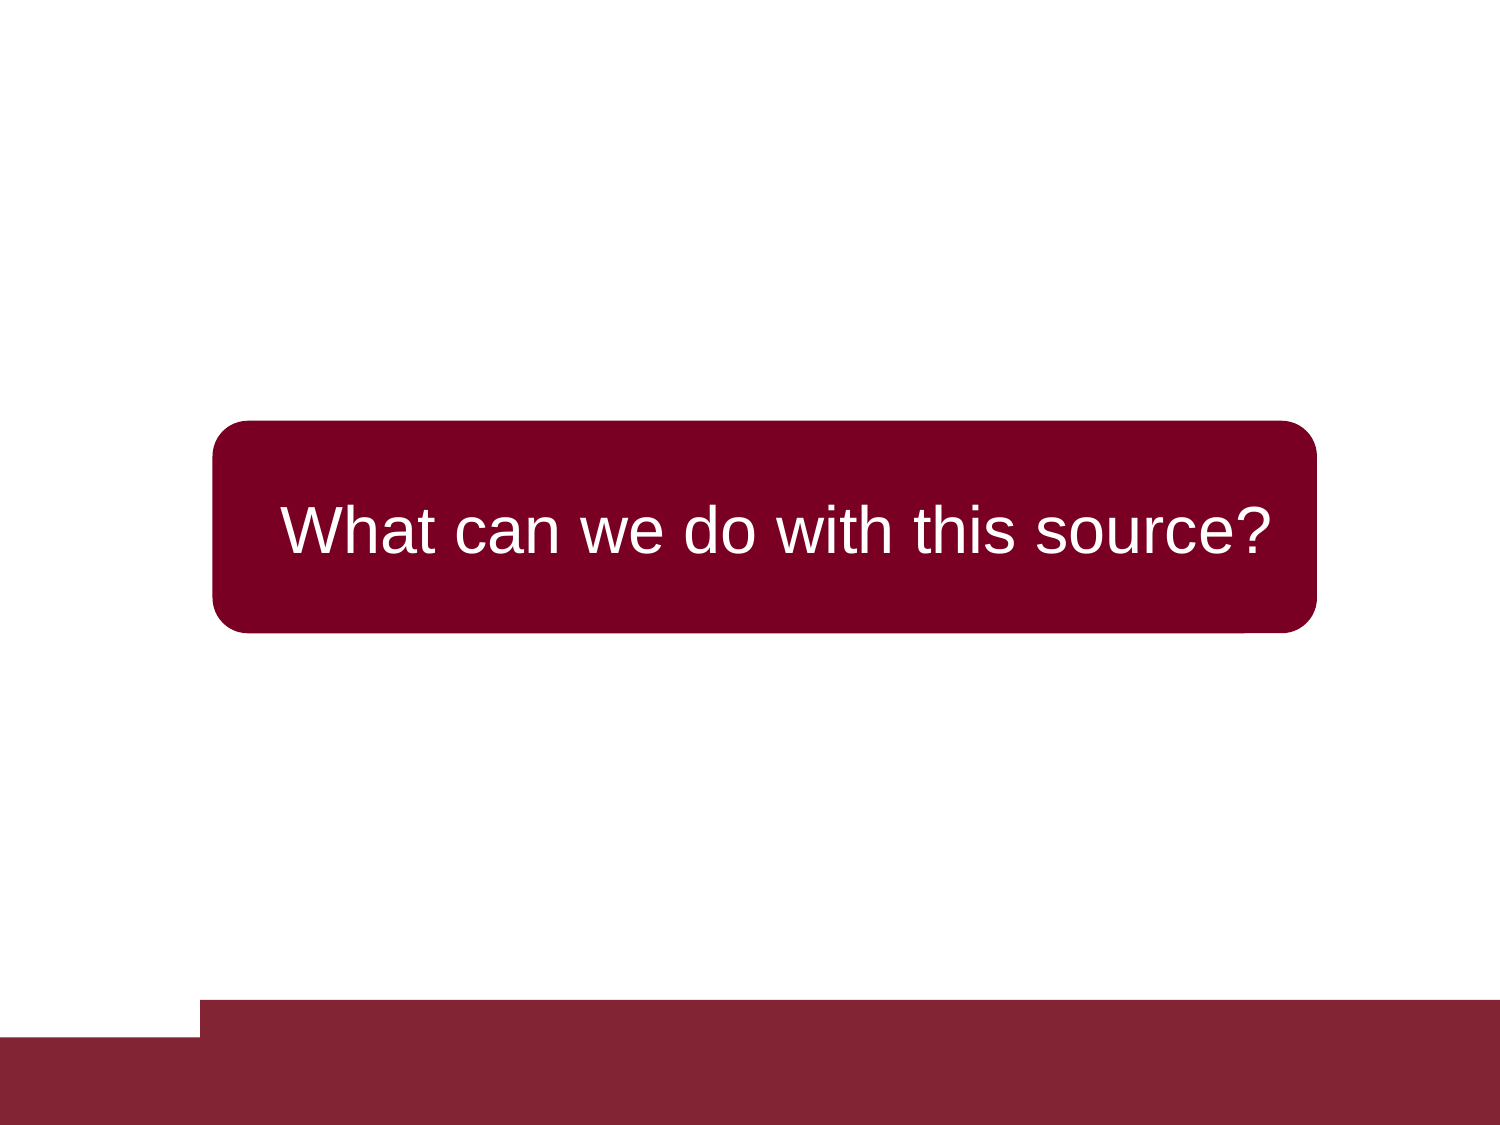

# Twitter

Newspapers
User Tweets
What can we do with this source?
From your feed
Live tweets about an event
Testimonials